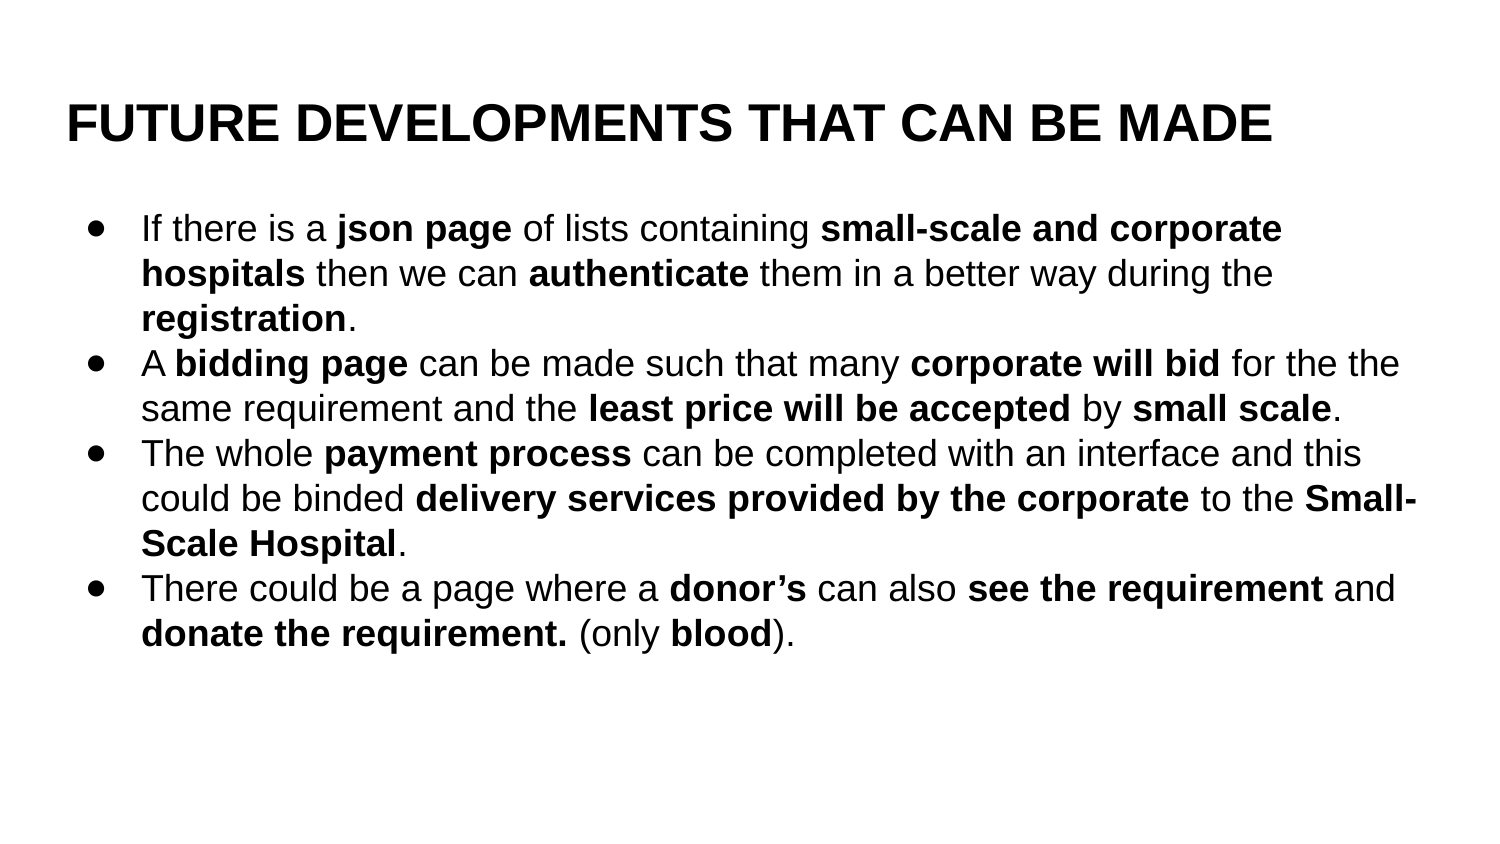

# FUTURE DEVELOPMENTS THAT CAN BE MADE
If there is a json page of lists containing small-scale and corporate hospitals then we can authenticate them in a better way during the registration.
A bidding page can be made such that many corporate will bid for the the same requirement and the least price will be accepted by small scale.
The whole payment process can be completed with an interface and this could be binded delivery services provided by the corporate to the Small-Scale Hospital.
There could be a page where a donor’s can also see the requirement and donate the requirement. (only blood).